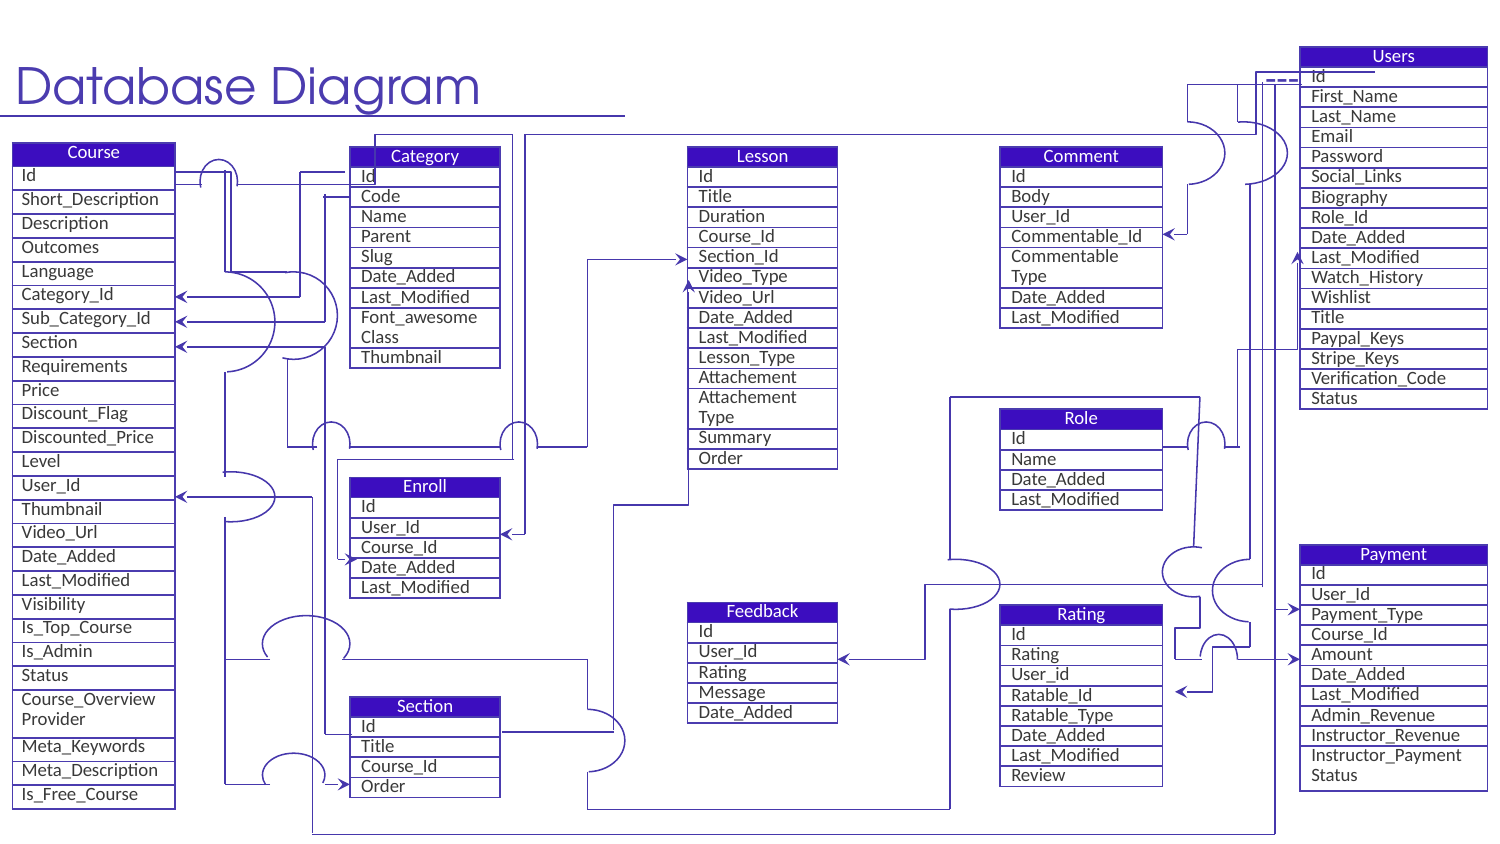

Database Diagram
---
| Users |
| --- |
| Id |
| First\_Name |
| Last\_Name |
| Email |
| Password |
| Social\_Links |
| Biography |
| Role\_Id |
| Date\_Added |
| Last\_Modified |
| Watch\_History |
| Wishlist |
| Title |
| Paypal\_Keys |
| Stripe\_Keys |
| Verification\_Code |
| Status |

| Course |
| --- |
| Id |
| Short\_Description |
| Description |
| Outcomes |
| Language |
| Category\_Id |
| Sub\_Category\_Id |
| Section |
| Requirements |
| Price |
| Discount\_Flag |
| Discounted\_Price |
| Level |
| User\_Id |
| Thumbnail |
| Video\_Url |
| Date\_Added |
| Last\_Modified |
| Visibility |
| Is\_Top\_Course |
| Is\_Admin |
| Status |
| Course\_Overview Provider |
| Meta\_Keywords |
| Meta\_Description |
| Is\_Free\_Course |
| Category |
| --- |
| Id |
| Code |
| Name |
| Parent |
| Slug |
| Date\_Added |
| Last\_Modified |
| Font\_awesome Class |
| Thumbnail |
| Lesson |
| --- |
| Id |
| Title |
| Duration |
| Course\_Id |
| Section\_Id |
| Video\_Type |
| Video\_Url |
| Date\_Added |
| Last\_Modified |
| Lesson\_Type |
| Attachement |
| Attachement Type |
| Summary |
| Order |
| Comment |
| --- |
| Id |
| Body |
| User\_Id |
| Commentable\_Id |
| Commentable Type |
| Date\_Added |
| Last\_Modified |

| Role |
| --- |
| Id |
| Name |
| Date\_Added |
| Last\_Modified |

| Enroll |
| --- |
| Id |
| User\_Id |
| Course\_Id |
| Date\_Added |
| Last\_Modified |
| Payment |
| --- |
| Id |
| User\_Id |
| Payment\_Type |
| Course\_Id |
| Amount |
| Date\_Added |
| Last\_Modified |
| Admin\_Revenue |
| Instructor\_Revenue |
| Instructor\_Payment Status |

| Feedback |
| --- |
| Id |
| User\_Id |
| Rating |
| Message |
| Date\_Added |
| Rating |
| --- |
| Id |
| Rating |
| User\_id |
| Ratable\_Id |
| Ratable\_Type |
| Date\_Added |
| Last\_Modified |
| Review |

| Section |
| --- |
| Id |
| Title |
| Course\_Id |
| Order |